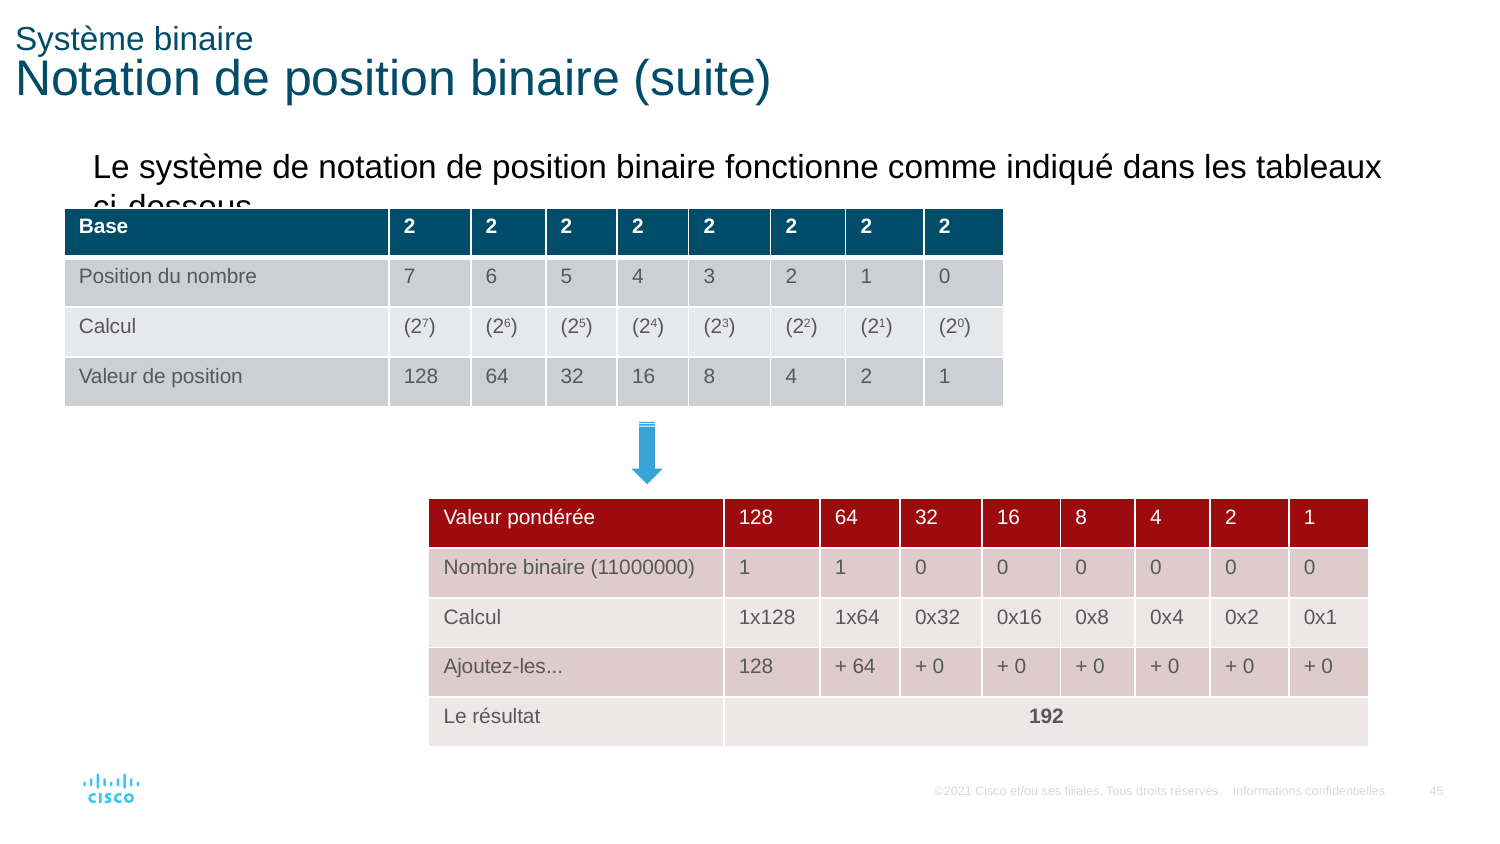

# Système binaire Notation de position binaire (suite)
Le système de notation de position binaire fonctionne comme indiqué dans les tableaux ci-dessous.
| Base | 2 | 2 | 2 | 2 | 2 | 2 | 2 | 2 |
| --- | --- | --- | --- | --- | --- | --- | --- | --- |
| Position du nombre | 7 | 6 | 5 | 4 | 3 | 2 | 1 | 0 |
| Calcul | (27) | (26) | (25) | (24) | (23) | (22) | (21) | (20) |
| Valeur de position | 128 | 64 | 32 | 16 | 8 | 4 | 2 | 1 |

| Valeur pondérée | 128 | 64 | 32 | 16 | 8 | 4 | 2 | 1 |
| --- | --- | --- | --- | --- | --- | --- | --- | --- |
| Nombre binaire (11000000) | 1 | 1 | 0 | 0 | 0 | 0 | 0 | 0 |
| Calcul | 1x128 | 1x64 | 0x32 | 0x16 | 0x8 | 0x4 | 0x2 | 0x1 |
| Ajoutez-les... | 128 | + 64 | + 0 | + 0 | + 0 | + 0 | + 0 | + 0 |
| Le résultat | 192 |  |  |  |  |  |  |  |